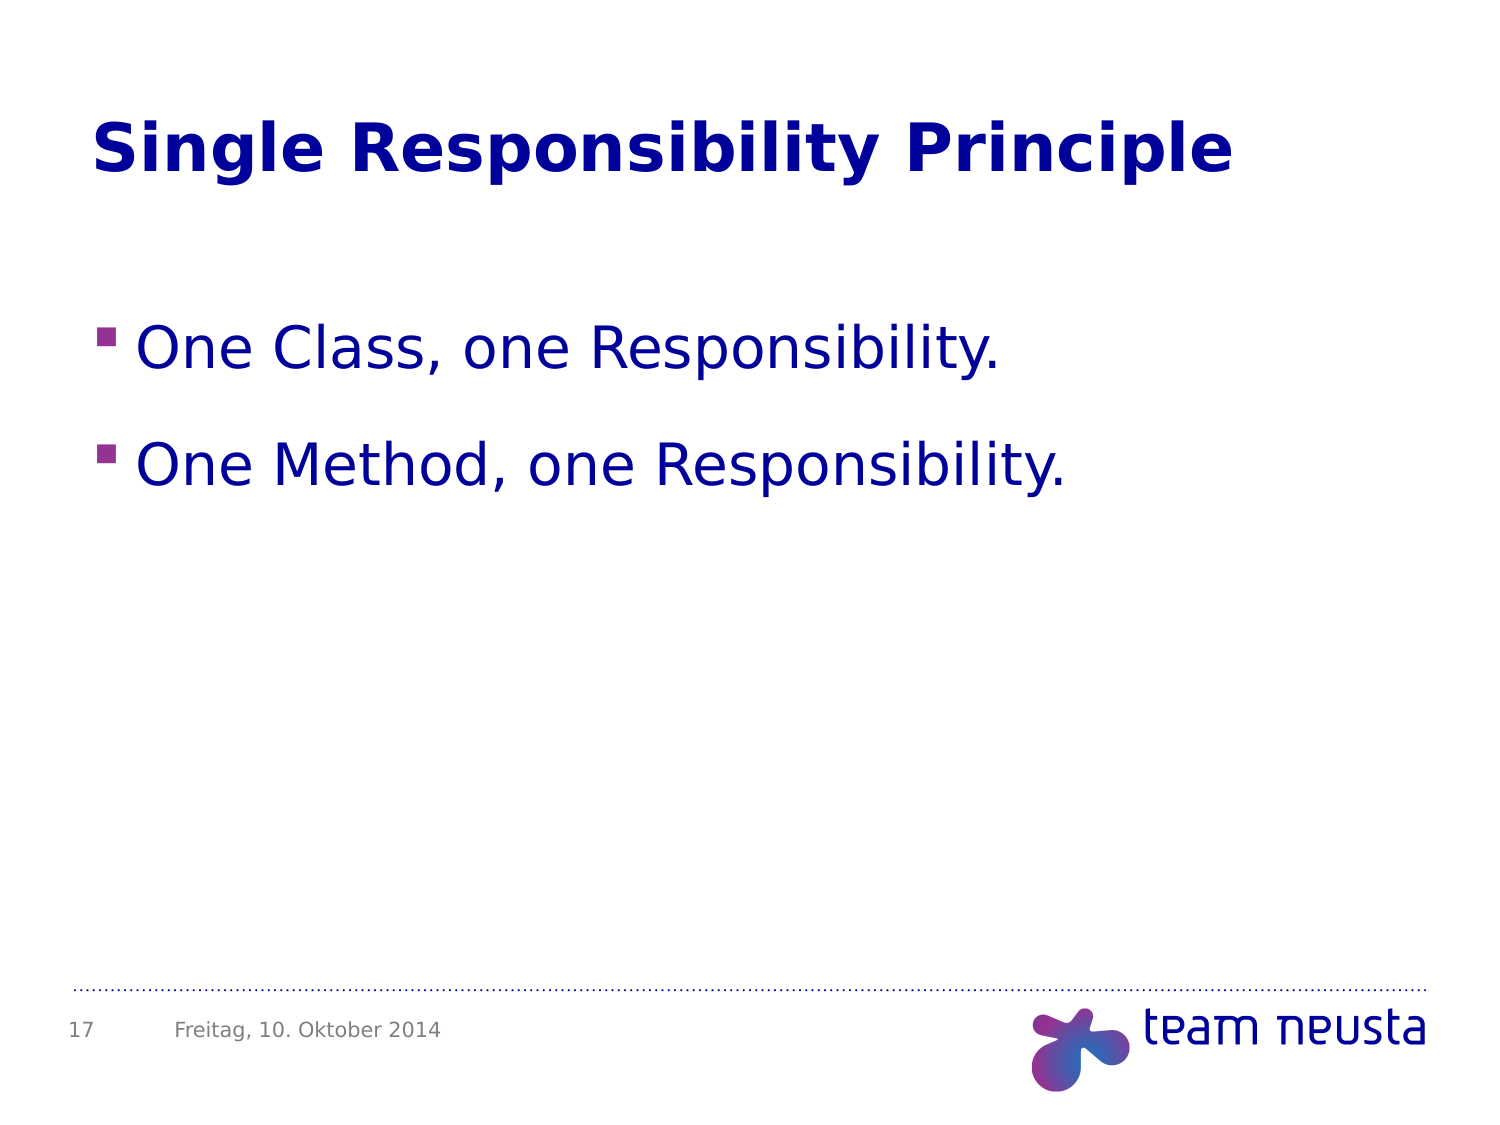

# Single Responsibility Principle
One Class, one Responsibility.

One Method, one Responsibility.
17
Freitag, 10. Oktober 2014